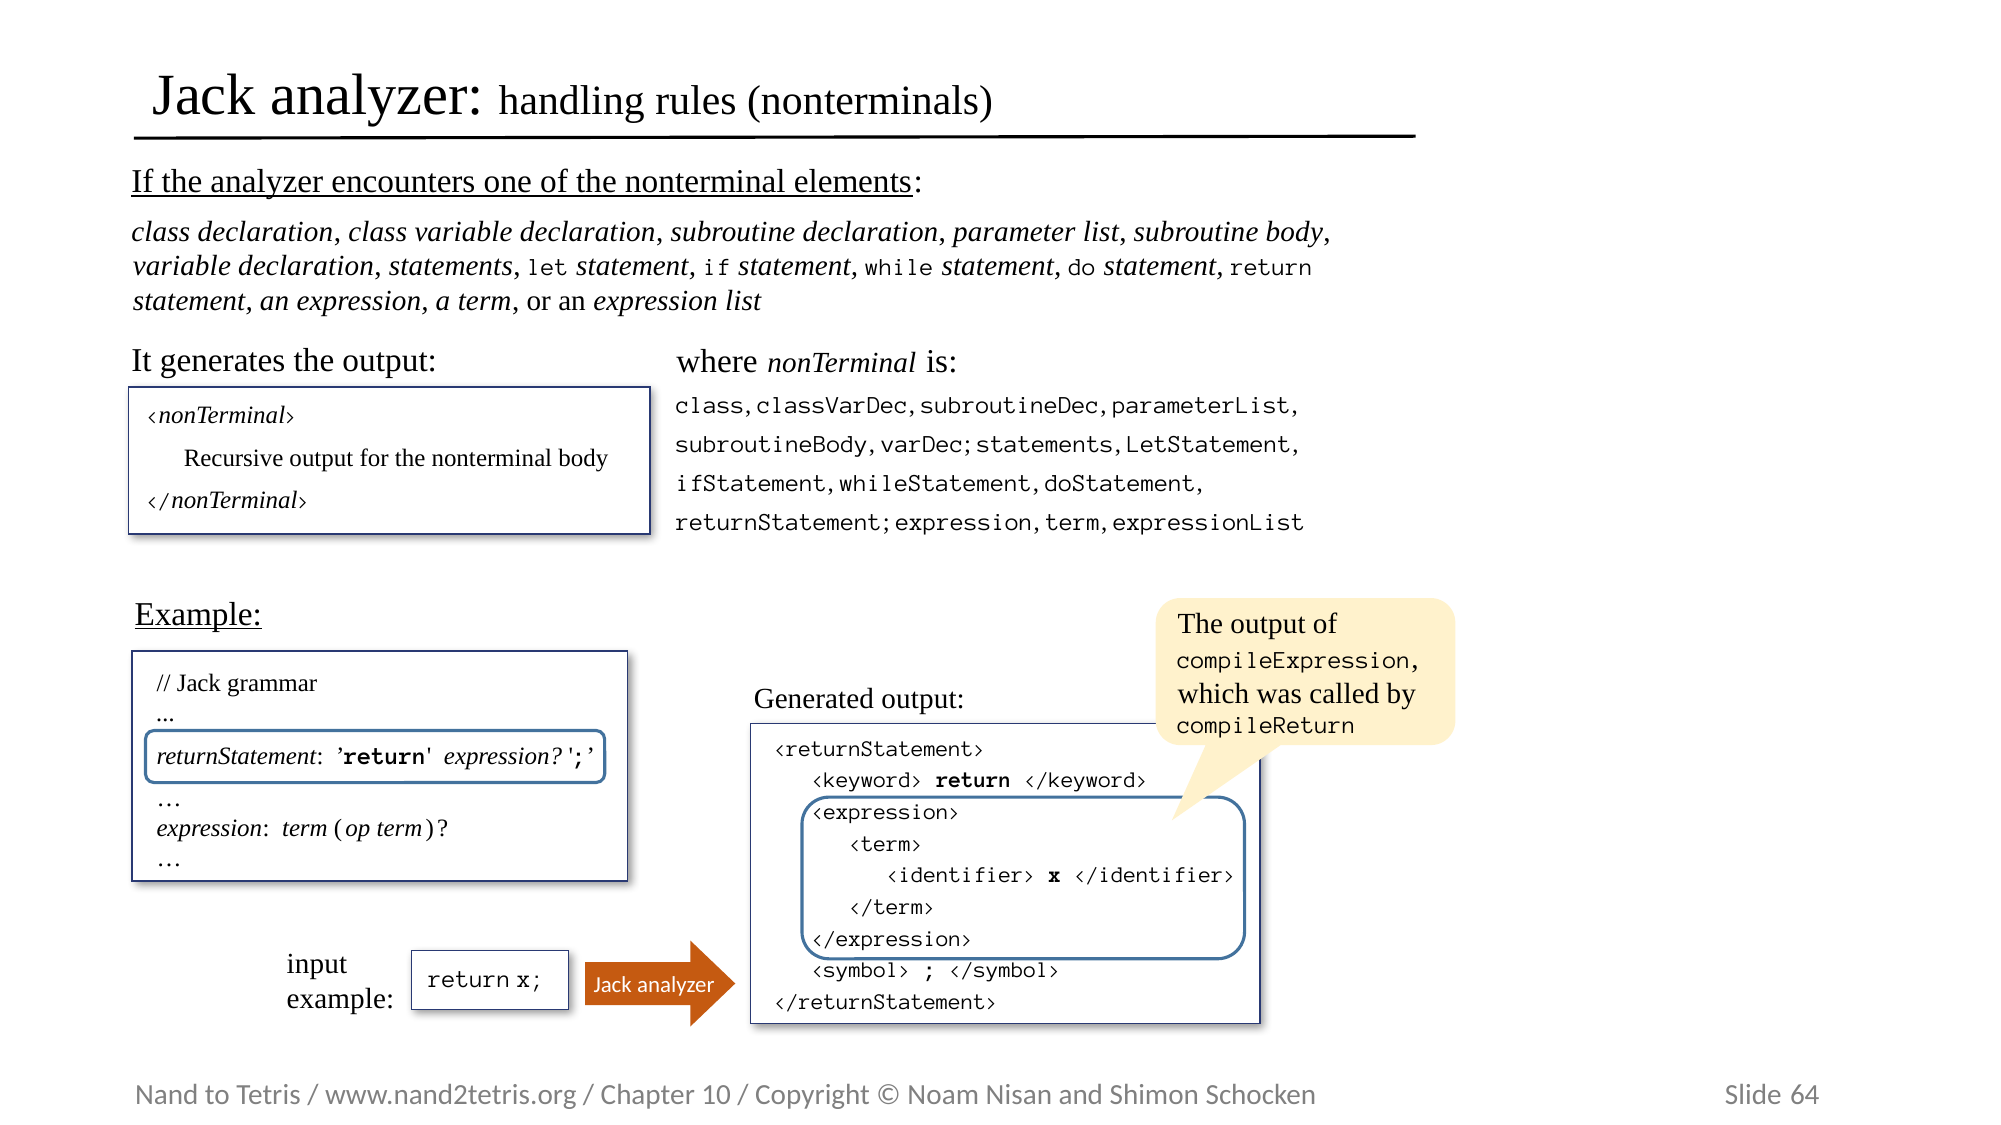

# Jack analyzer: handling rules (nonterminals)
If the analyzer encounters one of the nonterminal elements:
class declaration, class variable declaration, subroutine declaration, parameter list, subroutine body, variable declaration, statements, let statement, if statement, while statement, do statement, return statement, an expression, a term, or an expression list
where nonTerminal is:
class, classVarDec, subroutineDec, parameterList, subroutineBody, varDec; statements, LetStatement, ifStatement, whileStatement, doStatement, returnStatement; expression, term, expressionList

It generates the output:
<nonTerminal>
      Recursive output for the nonterminal body
</nonTerminal>
Example:
   // Jack grammar
   ...
   returnStatement:  ’return'  expression? ';’
   …
   expression:  term (op term)?
  …
The output of compileExpression, which was called by compileReturn

Generated output:
<returnStatement>
   <keyword> return </keyword>
   <expression>
      <term>
         <identifier> x </identifier>
      </term>
   </expression>
   <symbol> ; </symbol>
</returnStatement>
input example:
  Jack analyzer
return x;